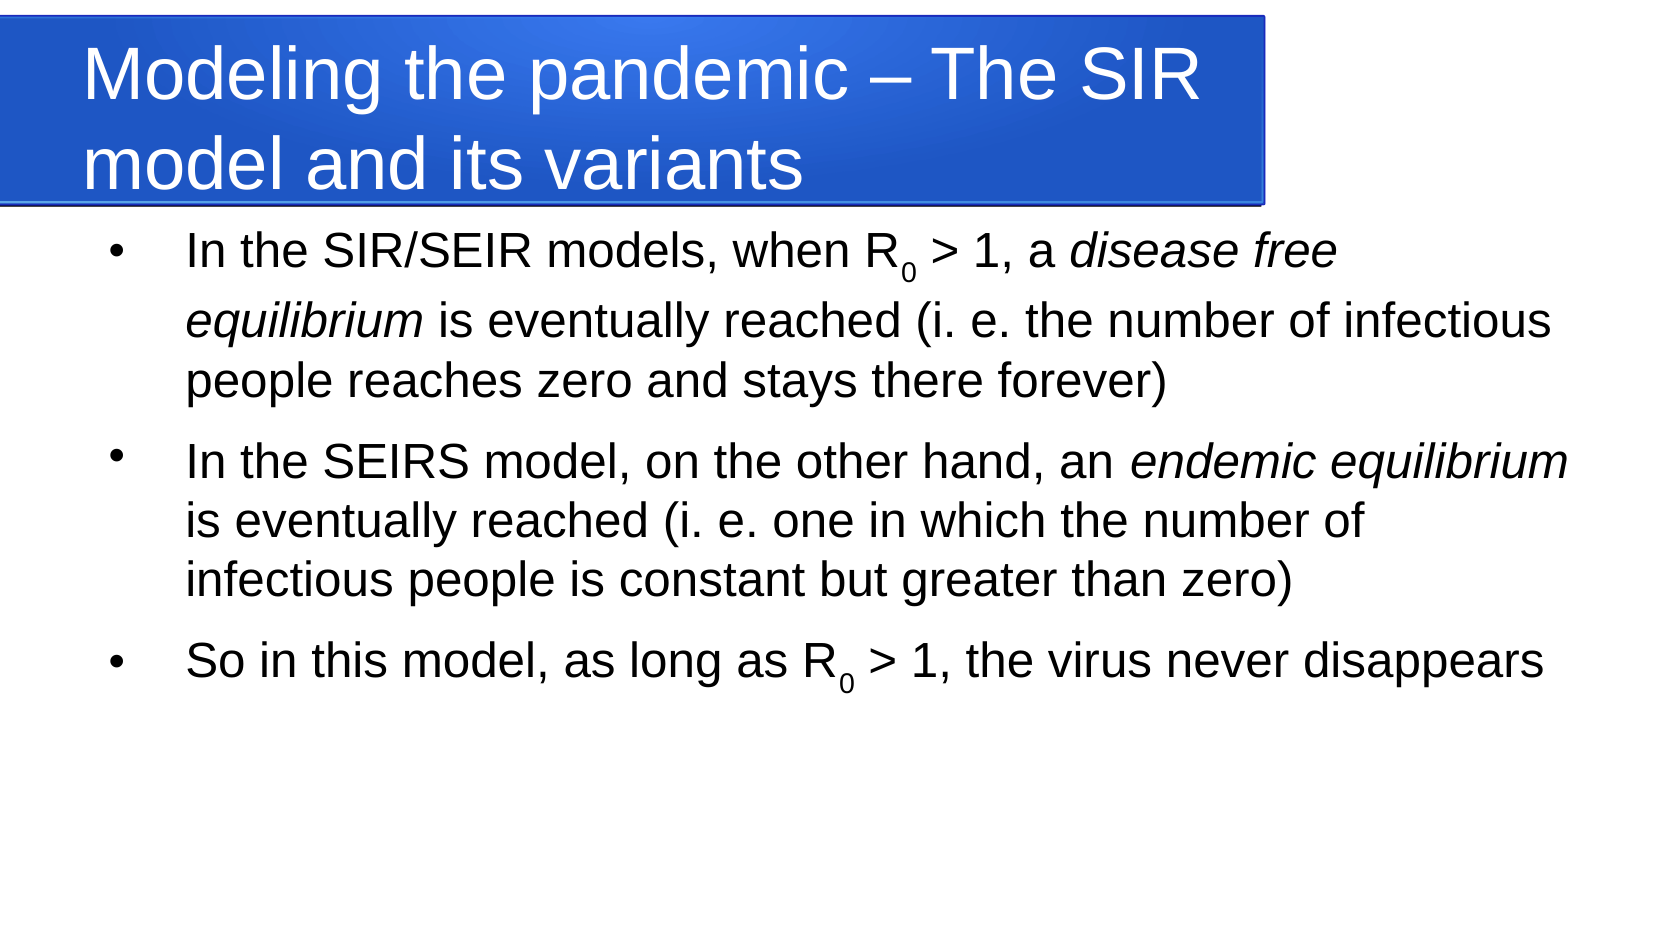

Modeling the pandemic – The SIR model and its variants
In the SIR/SEIR models, when R0 > 1, a disease free equilibrium is eventually reached (i. e. the number of infectious people reaches zero and stays there forever)
In the SEIRS model, on the other hand, an endemic equilibrium is eventually reached (i. e. one in which the number of infectious people is constant but greater than zero)
So in this model, as long as R0 > 1, the virus never disappears